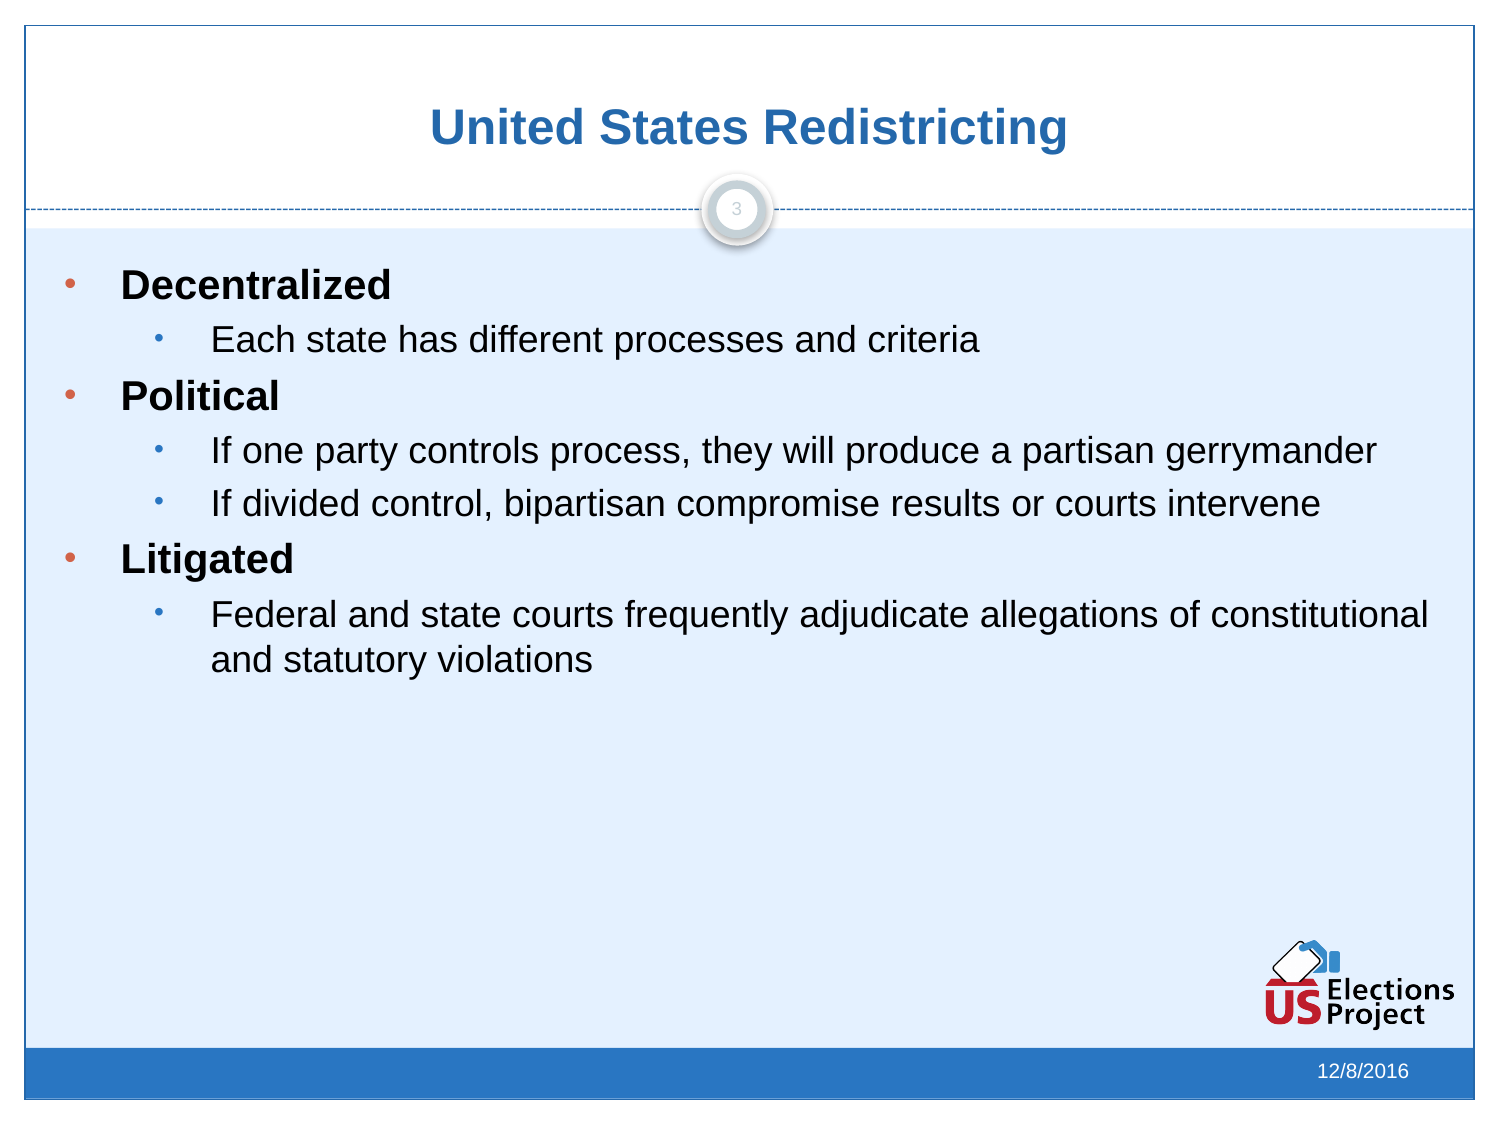

# United States Redistricting
Decentralized
Each state has different processes and criteria
Political
If one party controls process, they will produce a partisan gerrymander
If divided control, bipartisan compromise results or courts intervene
Litigated
Federal and state courts frequently adjudicate allegations of constitutional and statutory violations